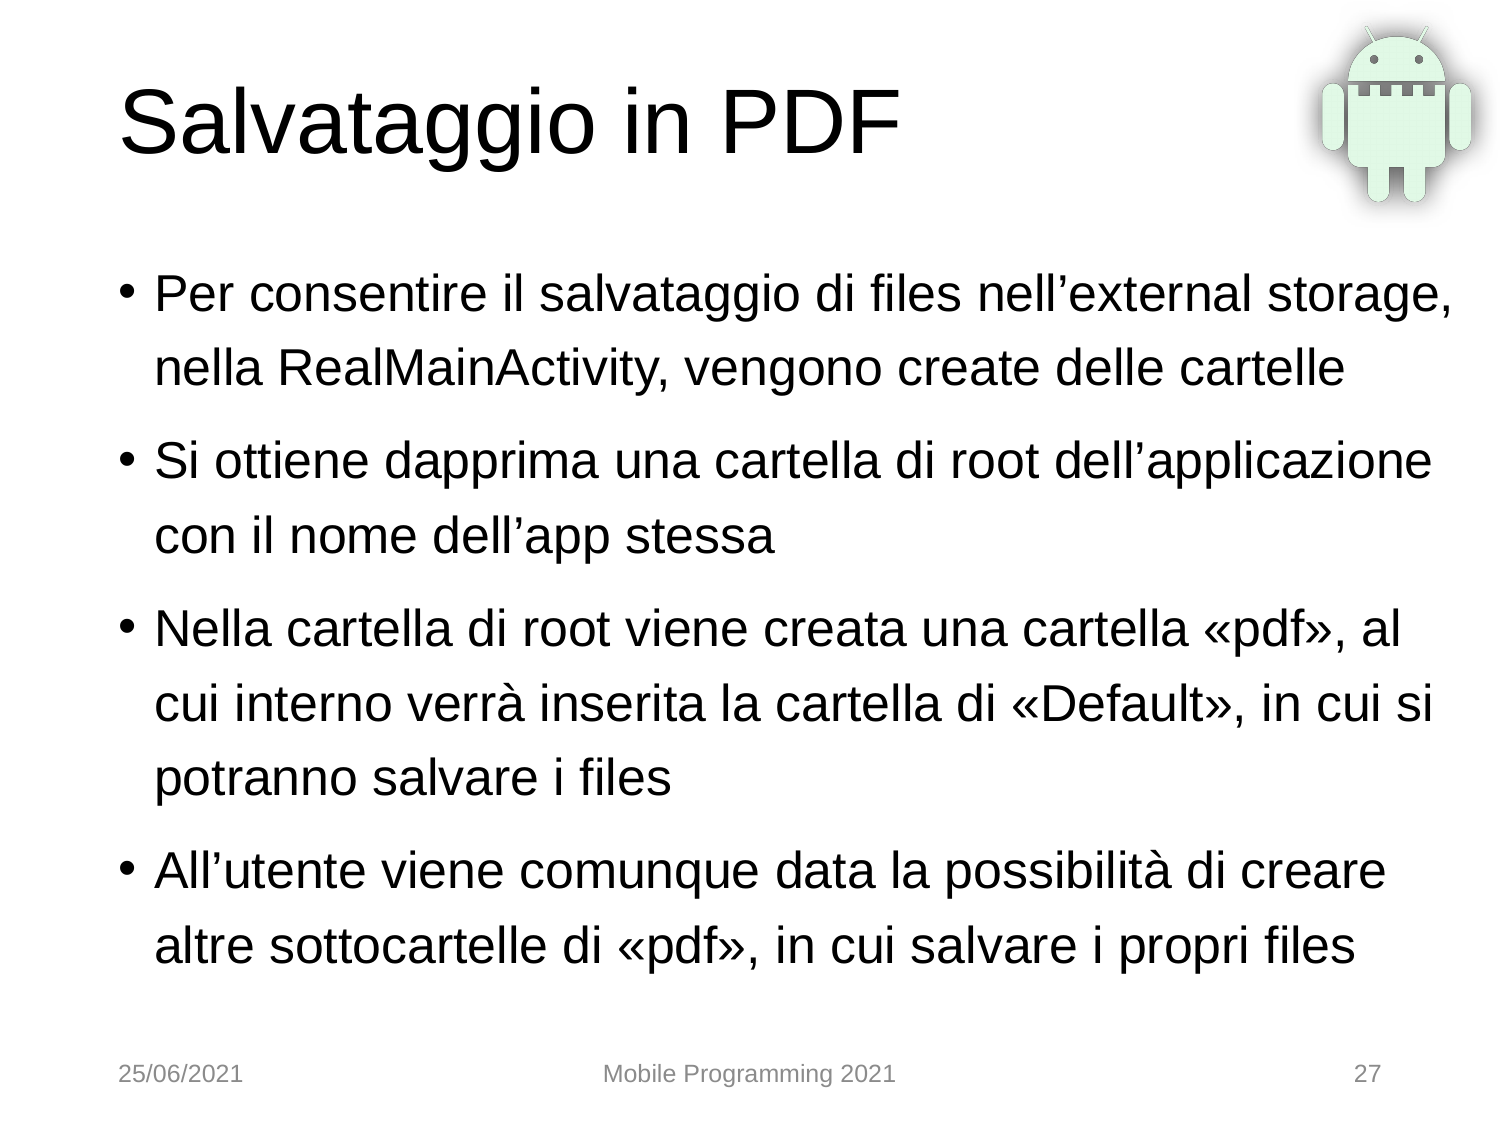

# Salvataggio in PDF
Per consentire il salvataggio di files nell’external storage, nella RealMainActivity, vengono create delle cartelle
Si ottiene dapprima una cartella di root dell’applicazione con il nome dell’app stessa
Nella cartella di root viene creata una cartella «pdf», al cui interno verrà inserita la cartella di «Default», in cui si potranno salvare i files
All’utente viene comunque data la possibilità di creare altre sottocartelle di «pdf», in cui salvare i propri files
25/06/2021
Mobile Programming 2021
27